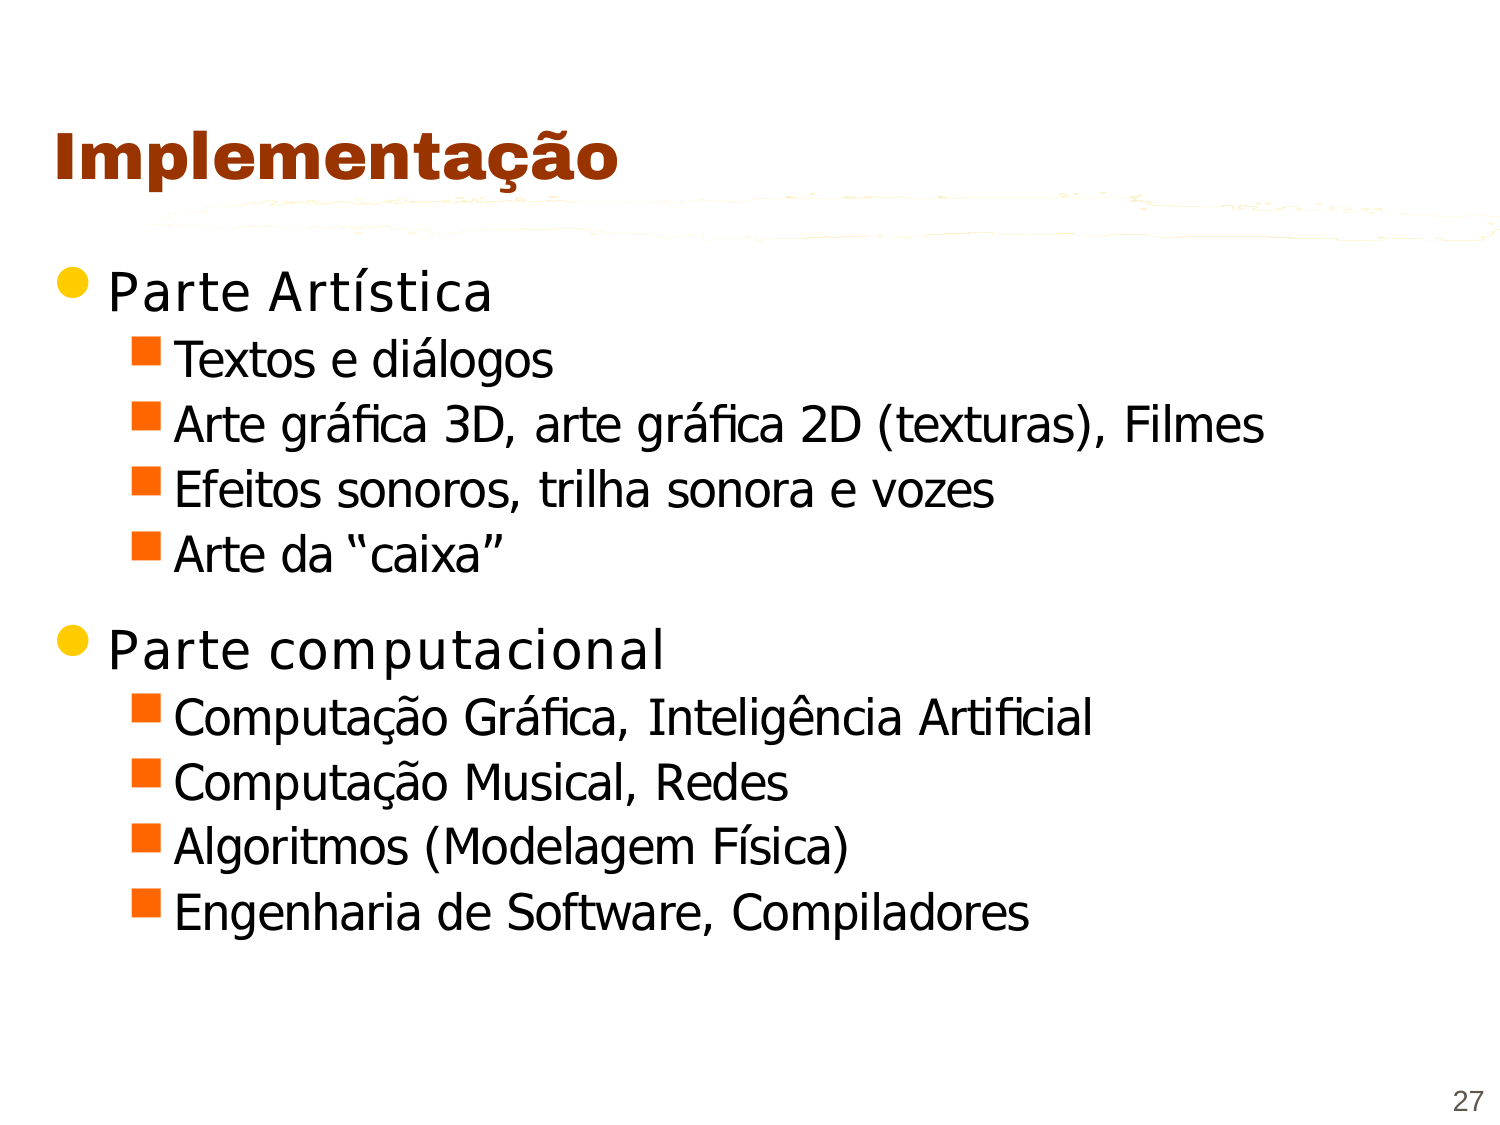

# Implementação
Parte Artística
Textos e diálogos
Arte gráfica 3D, arte gráfica 2D (texturas), Filmes
Efeitos sonoros, trilha sonora e vozes
Arte da “caixa”
Parte computacional
Computação Gráfica, Inteligência Artificial
Computação Musical, Redes
Algoritmos (Modelagem Física)
Engenharia de Software, Compiladores

27